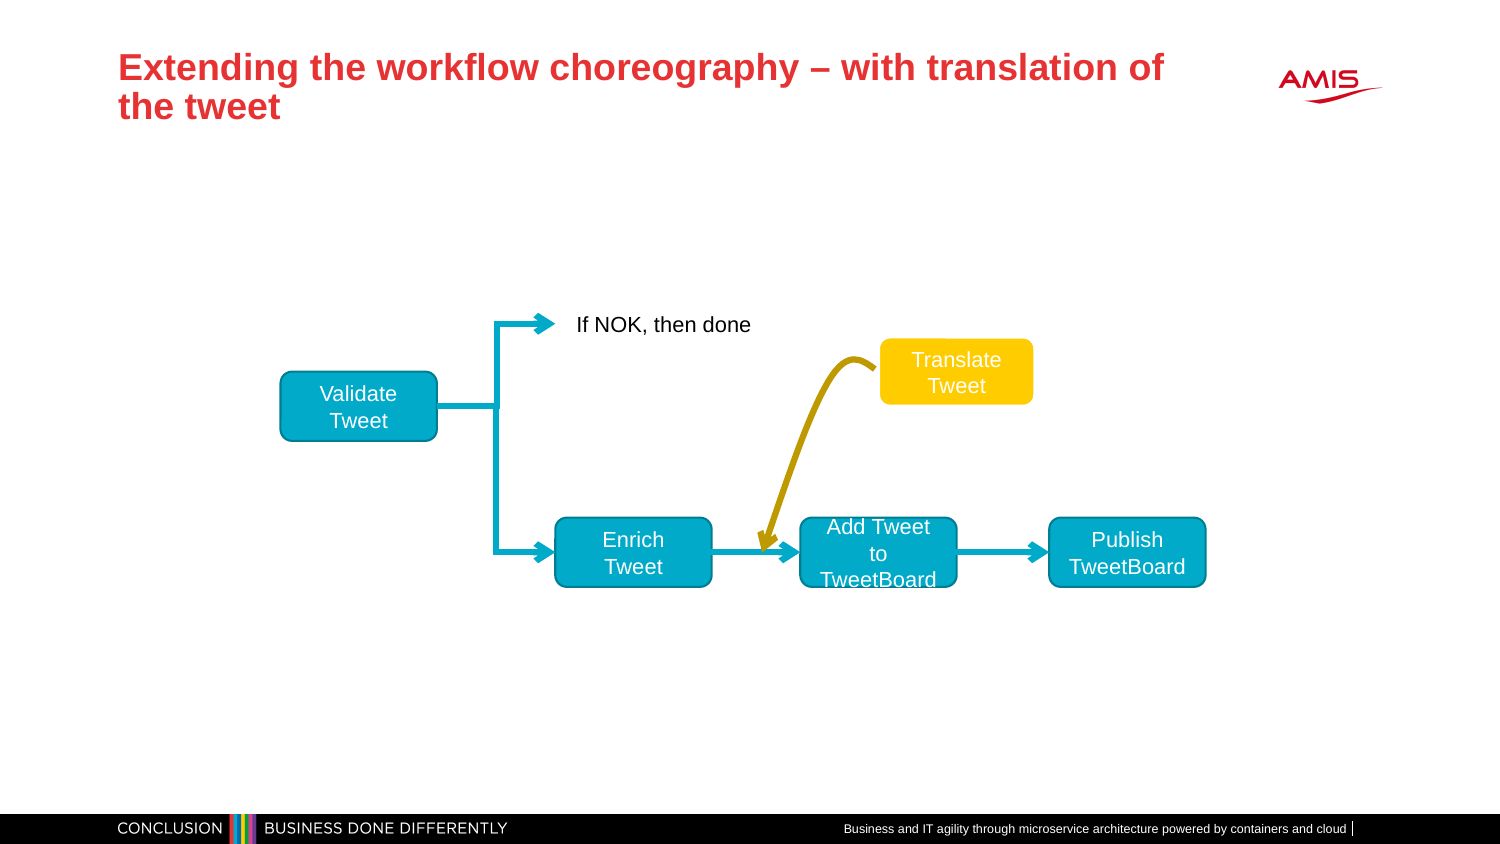

# Extending the workflow choreography – with translation of the tweet

If NOK, then done
Translate Tweet

Validate Tweet
Enrich Tweet
Add Tweet to TweetBoard
Publish TweetBoard
Business and IT agility through microservice architecture powered by containers and cloud